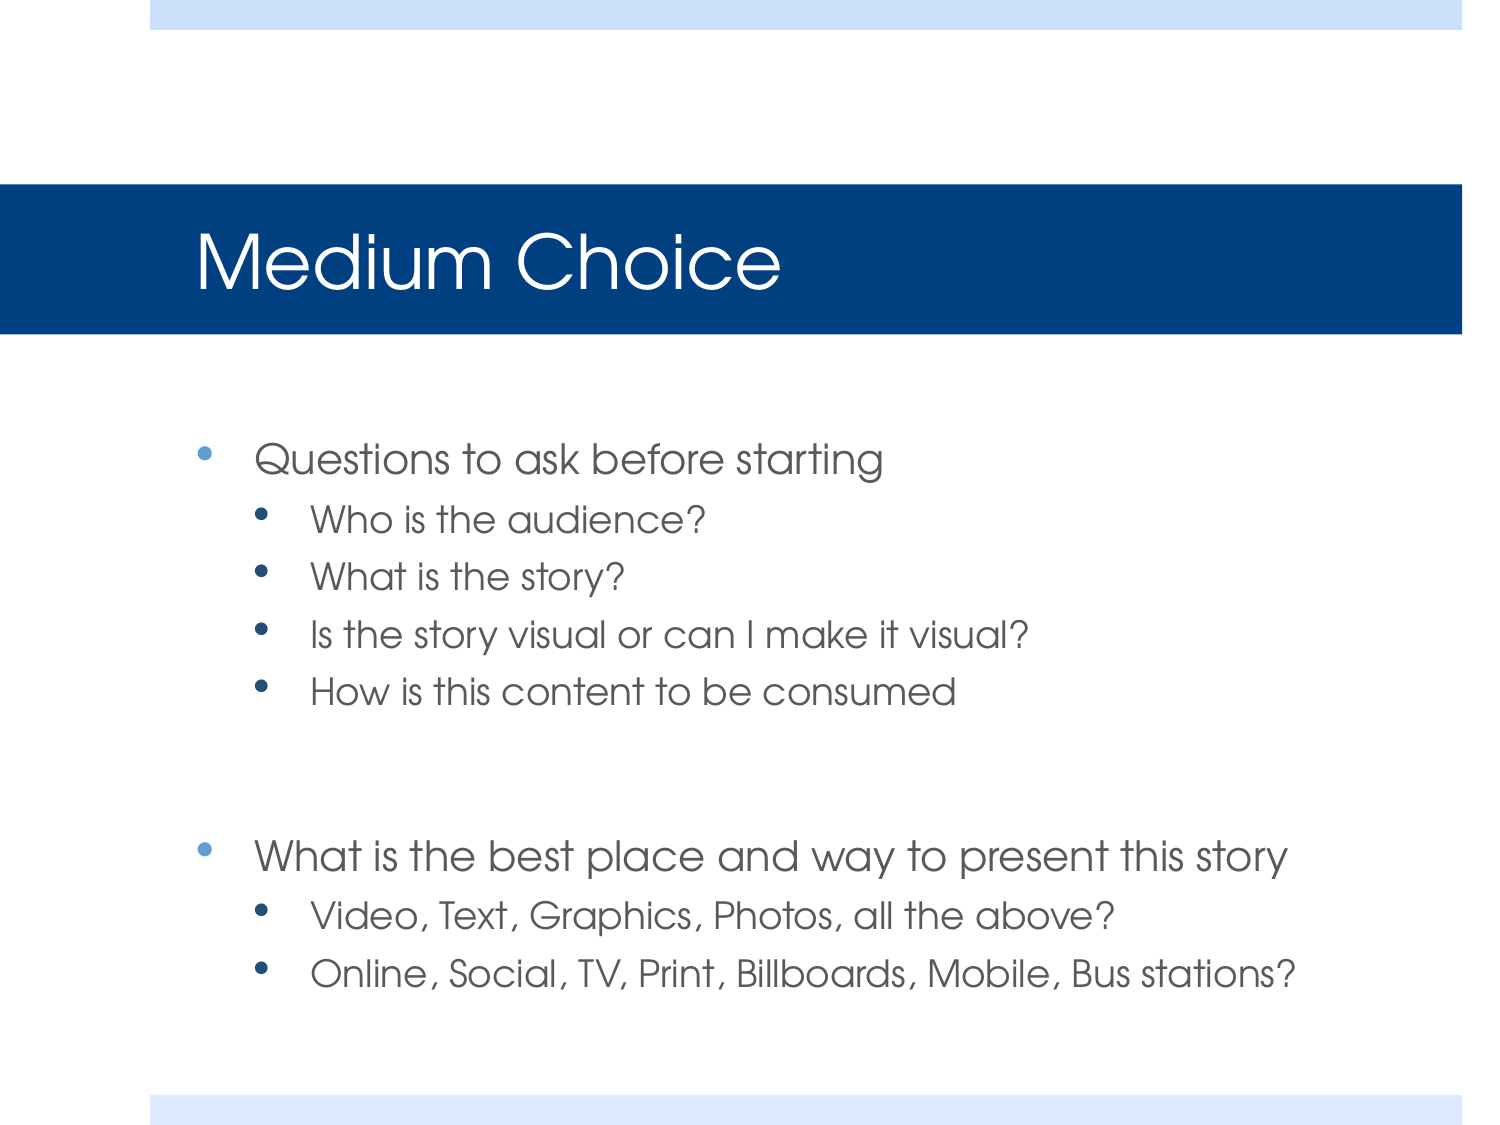

# Medium Choice
Questions to ask before starting
Who is the audience?
What is the story?
Is the story visual or can I make it visual?
How is this content to be consumed

What is the best place and way to present this story
Video, Text, Graphics, Photos, all the above?
Online, Social, TV, Print, Billboards, Mobile, Bus stations?